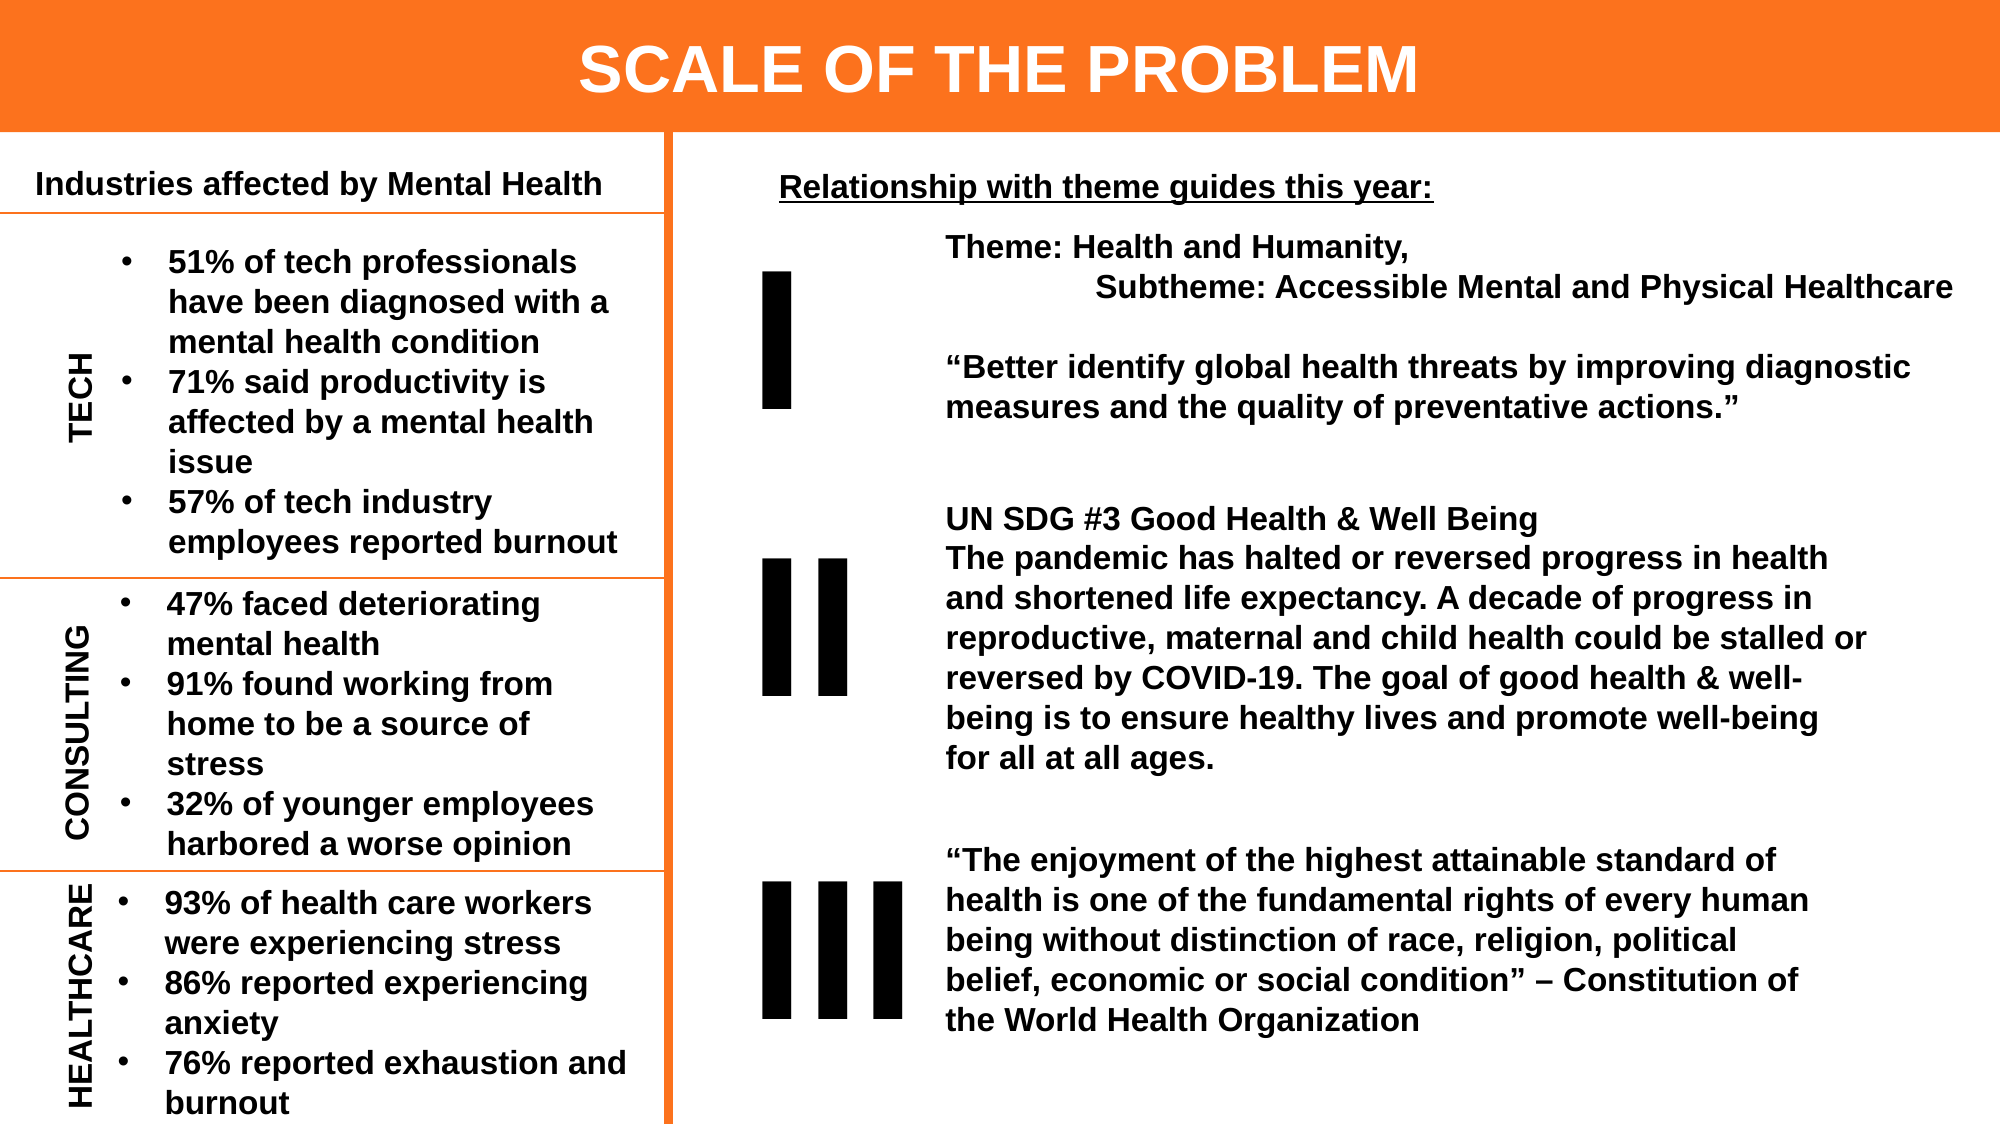

SCALE OF THE PROBLEM
Industries affected by Mental Health
Relationship with theme guides this year:
I
51% of tech professionals have been diagnosed with a mental health condition
71% said productivity is affected by a mental health issue
57% of tech industry employees reported burnout
Theme: Health and Humanity,
	Subtheme: Accessible Mental and Physical Healthcare

“Better identify global health threats by improving diagnostic measures and the quality of preventative actions.”
TECH
II
UN SDG #3 Good Health & Well Being
The pandemic has halted or reversed progress in health and shortened life expectancy. A decade of progress in reproductive, maternal and child health could be stalled or reversed by COVID-19. The goal of good health & well-being is to ensure healthy lives and promote well-being for all at all ages.
47% faced deteriorating mental health
91% found working from home to be a source of stress
32% of younger employees harbored a worse opinion
CONSULTING
III
“The enjoyment of the highest attainable standard of health is one of the fundamental rights of every human being without distinction of race, religion, political belief, economic or social condition” – Constitution of the World Health Organization
93% of health care workers were experiencing stress
86% reported experiencing anxiety
76% reported exhaustion and burnout
HEALTHCARE